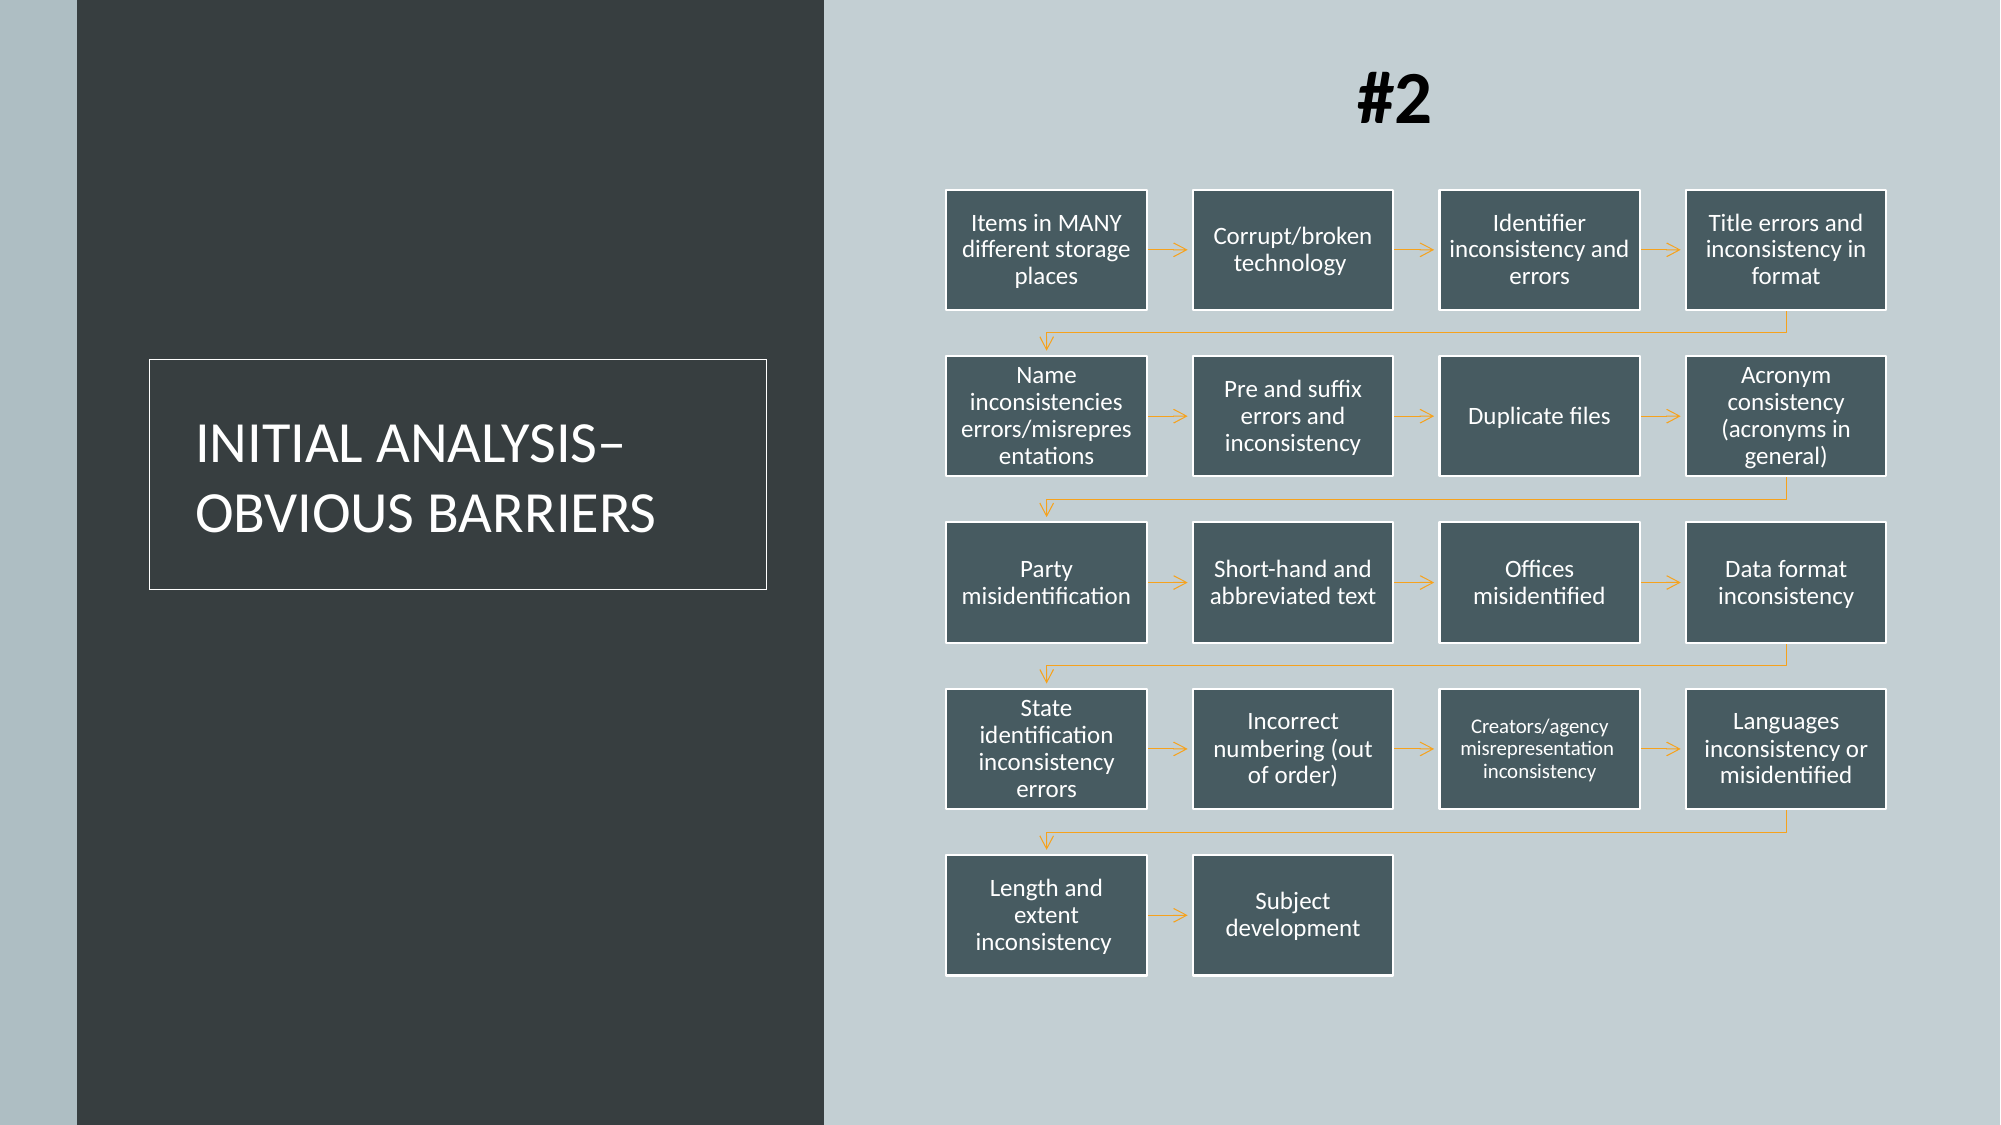

#2

Items in MANY different storage places

Corrupt/broken technology

Identifier inconsistency and errors

Title errors and inconsistency in format

Name inconsistencies errors/misrepresentations

Pre and suffix errors and inconsistency

Duplicate files

Acronym consistency (acronyms in general)

Party misidentification

Short-hand and abbreviated text

Offices misidentified

Data format inconsistency

State identification inconsistency errors

Incorrect numbering (out of order)

Creators/agency misrepresentation  inconsistency

Languages inconsistency or misidentified

Length and extent inconsistency
Subject development
Initial analysis– obvious Barriers